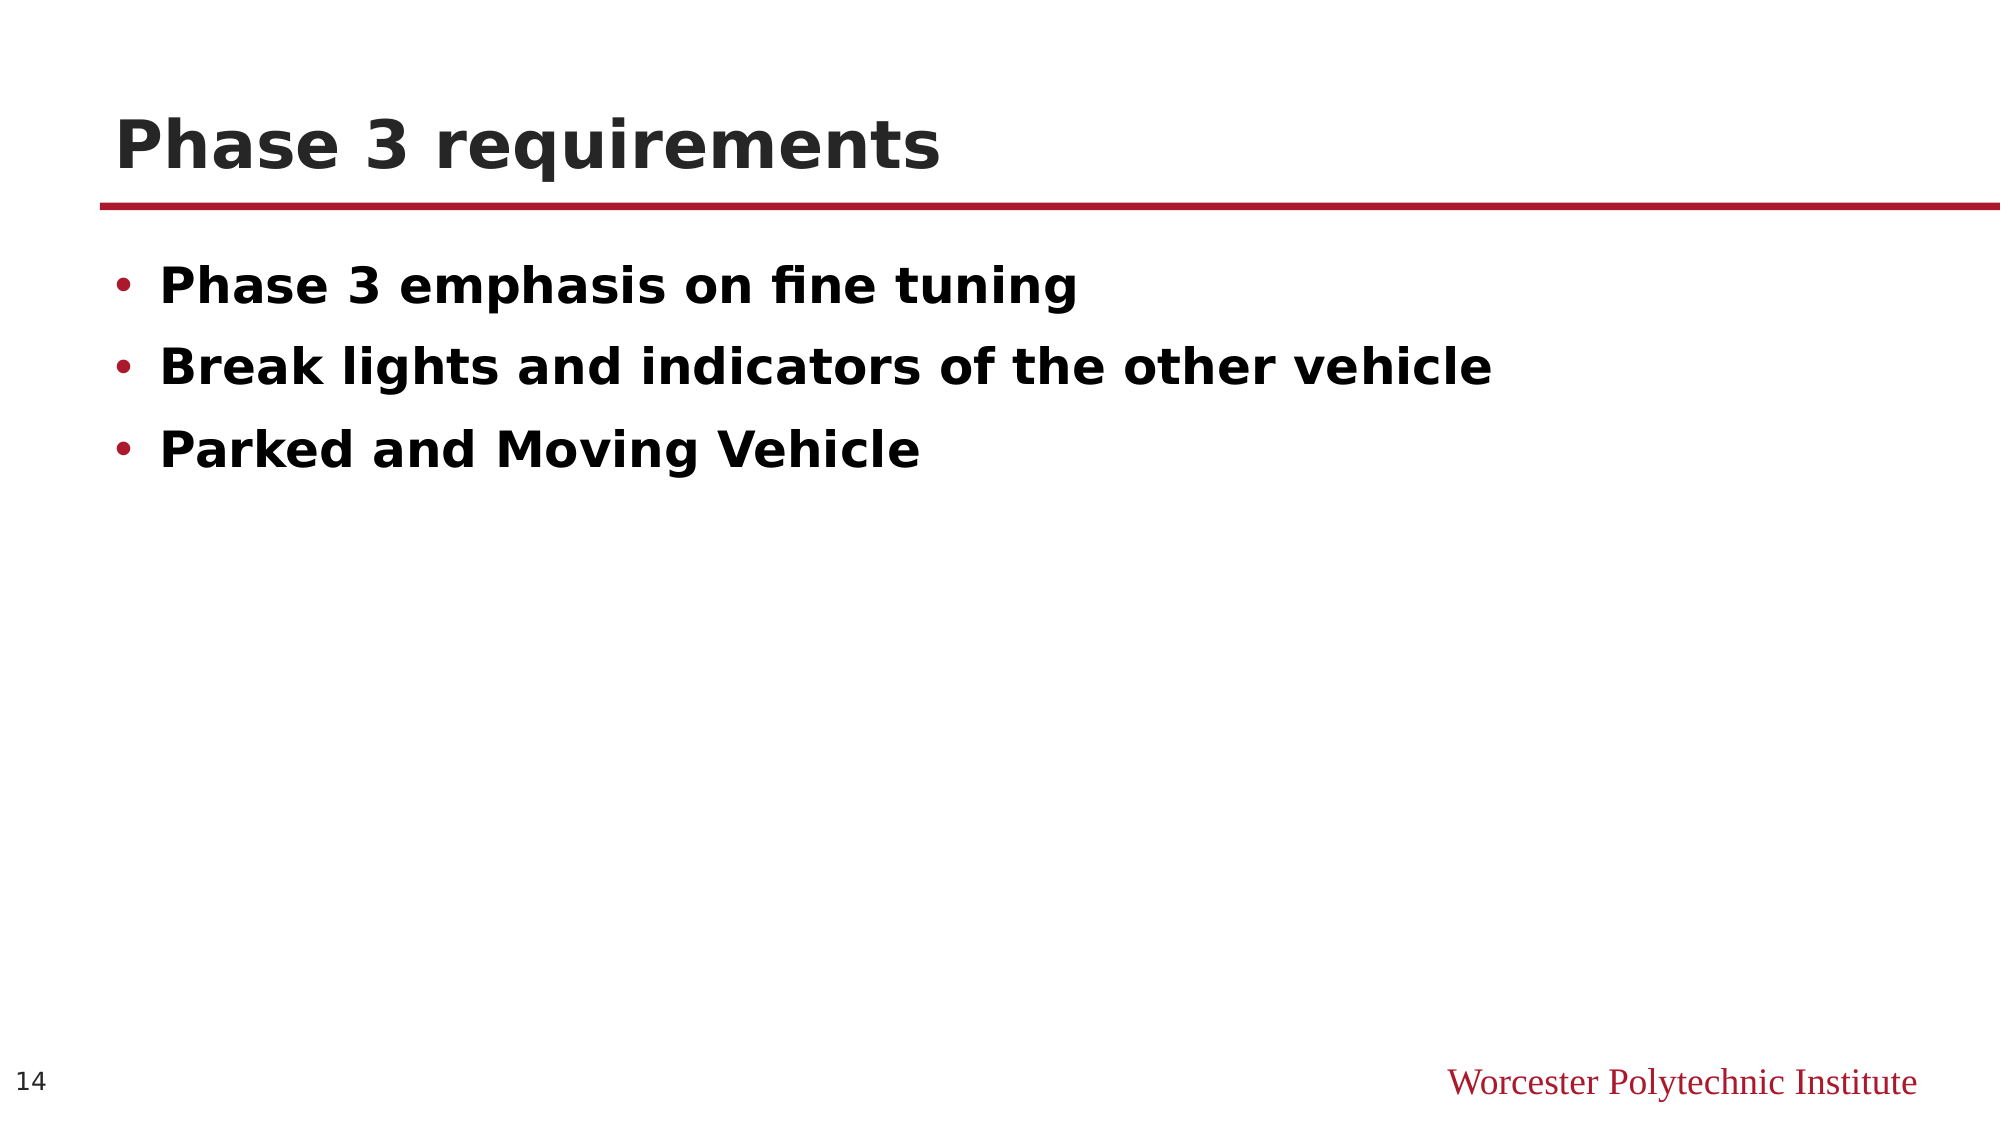

# Phase 3 requirements
Phase 3 emphasis on fine tuning
Break lights and indicators of the other vehicle
Parked and Moving Vehicle

14